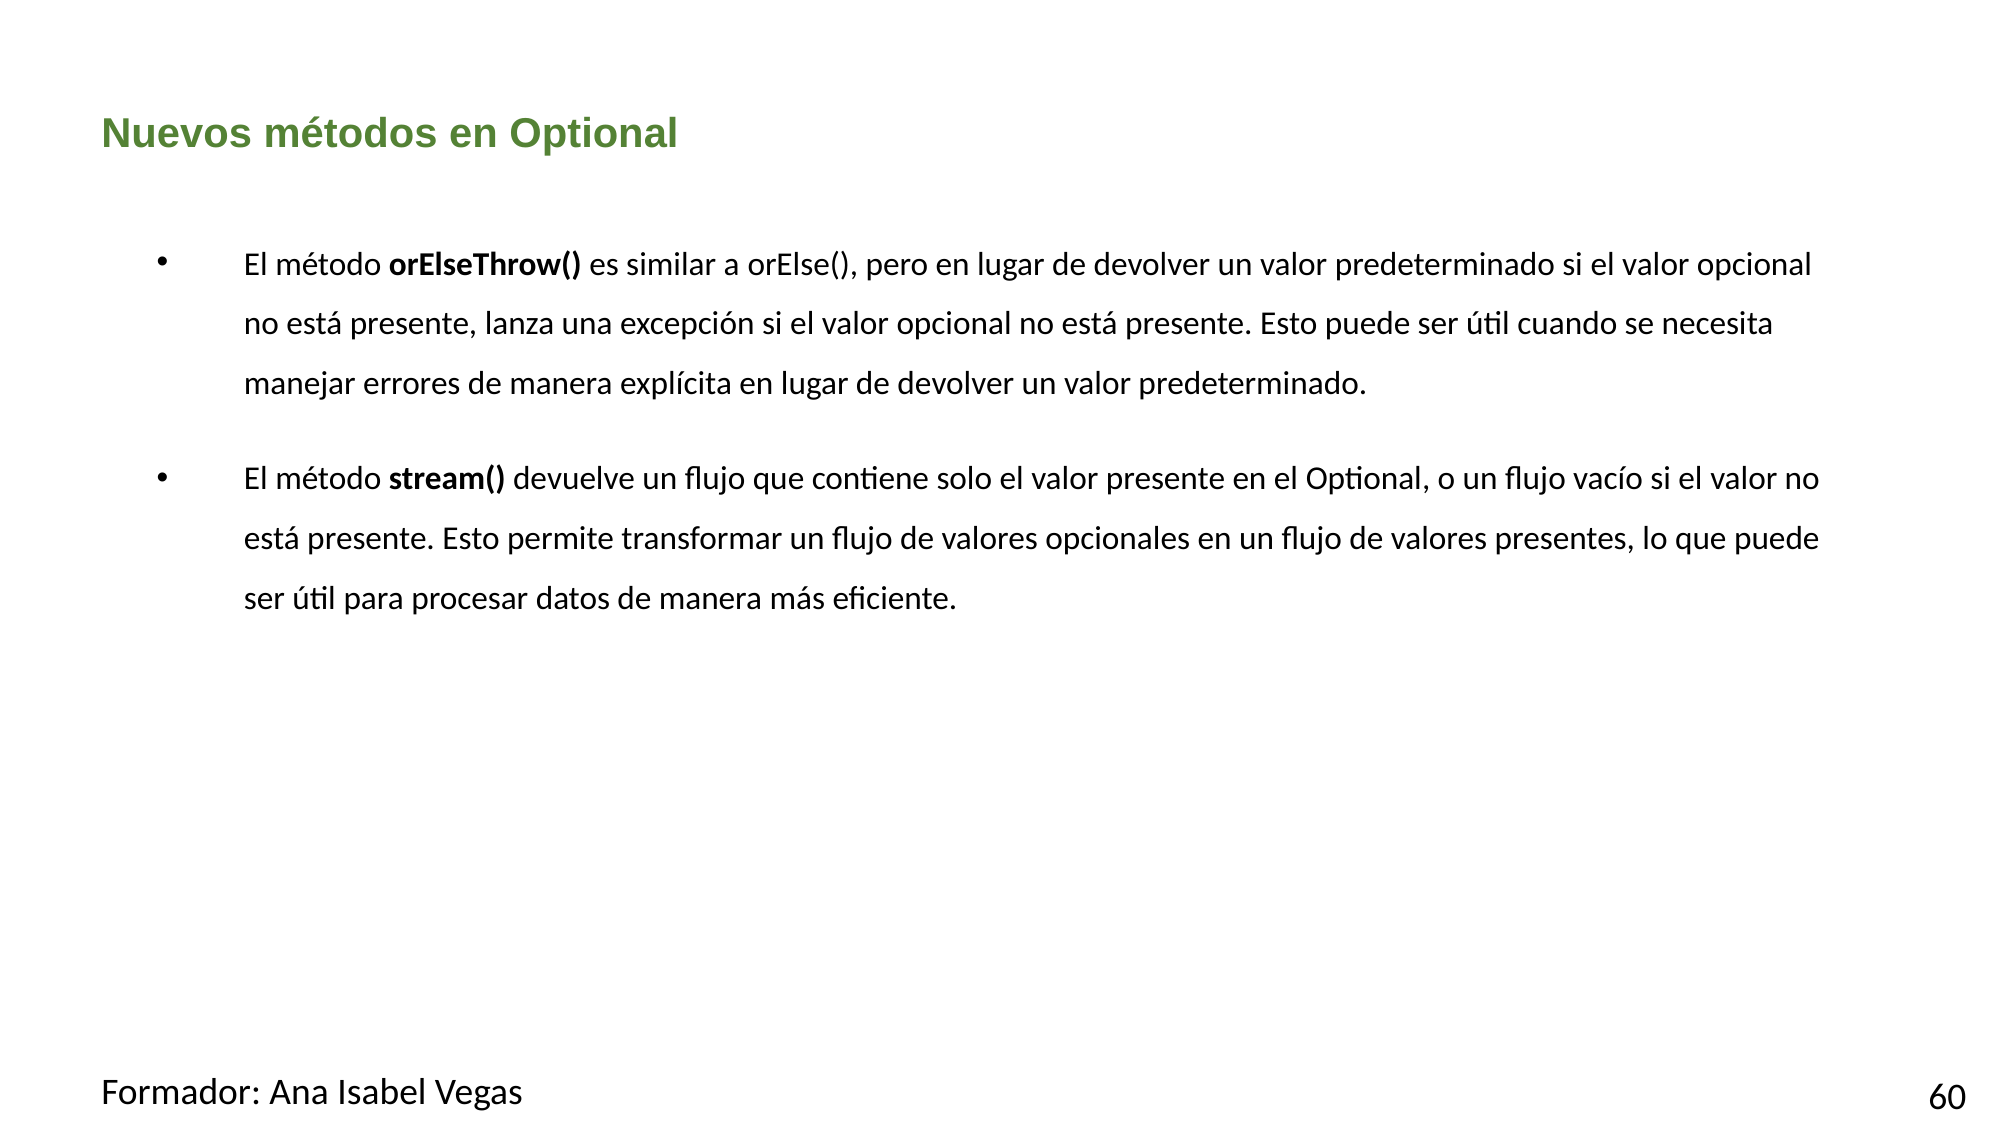

# Nuevos métodos en Optional
El método orElseThrow() es similar a orElse(), pero en lugar de devolver un valor predeterminado si el valor opcional no está presente, lanza una excepción si el valor opcional no está presente. Esto puede ser útil cuando se necesita manejar errores de manera explícita en lugar de devolver un valor predeterminado.
El método stream() devuelve un flujo que contiene solo el valor presente en el Optional, o un flujo vacío si el valor no está presente. Esto permite transformar un flujo de valores opcionales en un flujo de valores presentes, lo que puede ser útil para procesar datos de manera más eficiente.
Formador: Ana Isabel Vegas
60